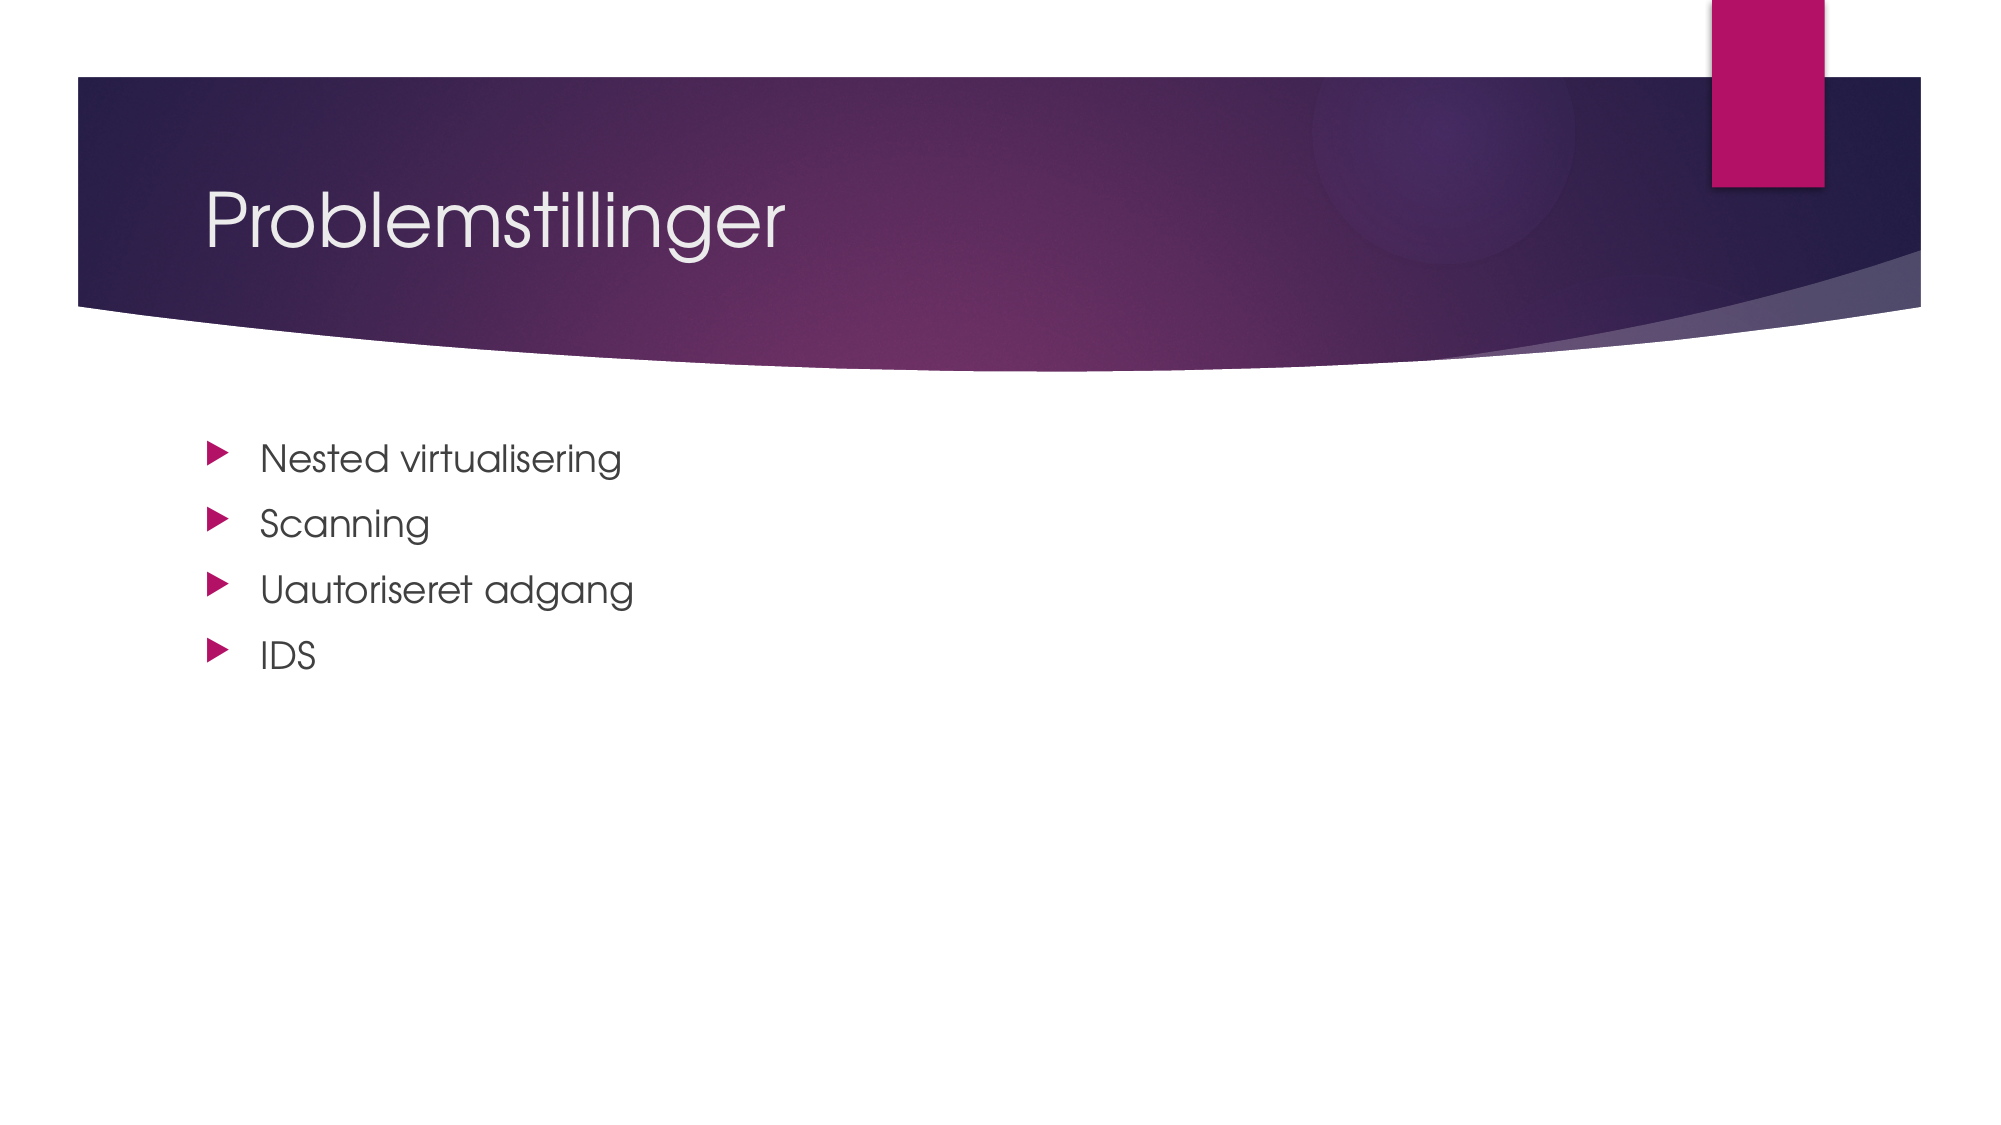

# Problemstillinger
Nested virtualisering
Scanning
Uautoriseret adgang
IDS